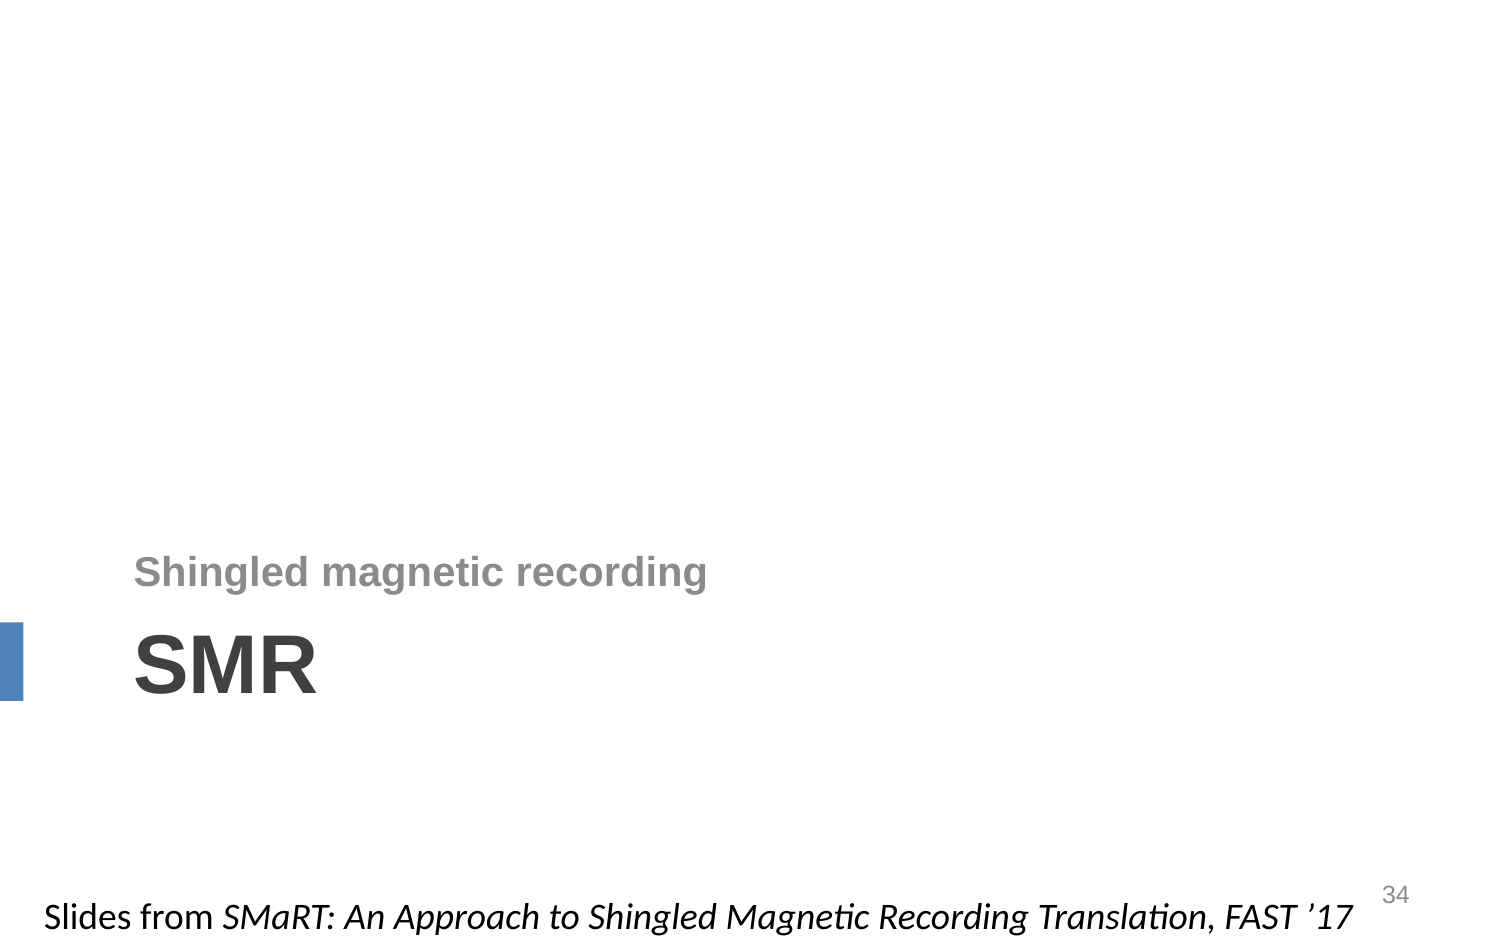

Shingled magnetic recording
# SMR
34
Slides from SMaRT: An Approach to Shingled Magnetic Recording Translation, FAST ’17